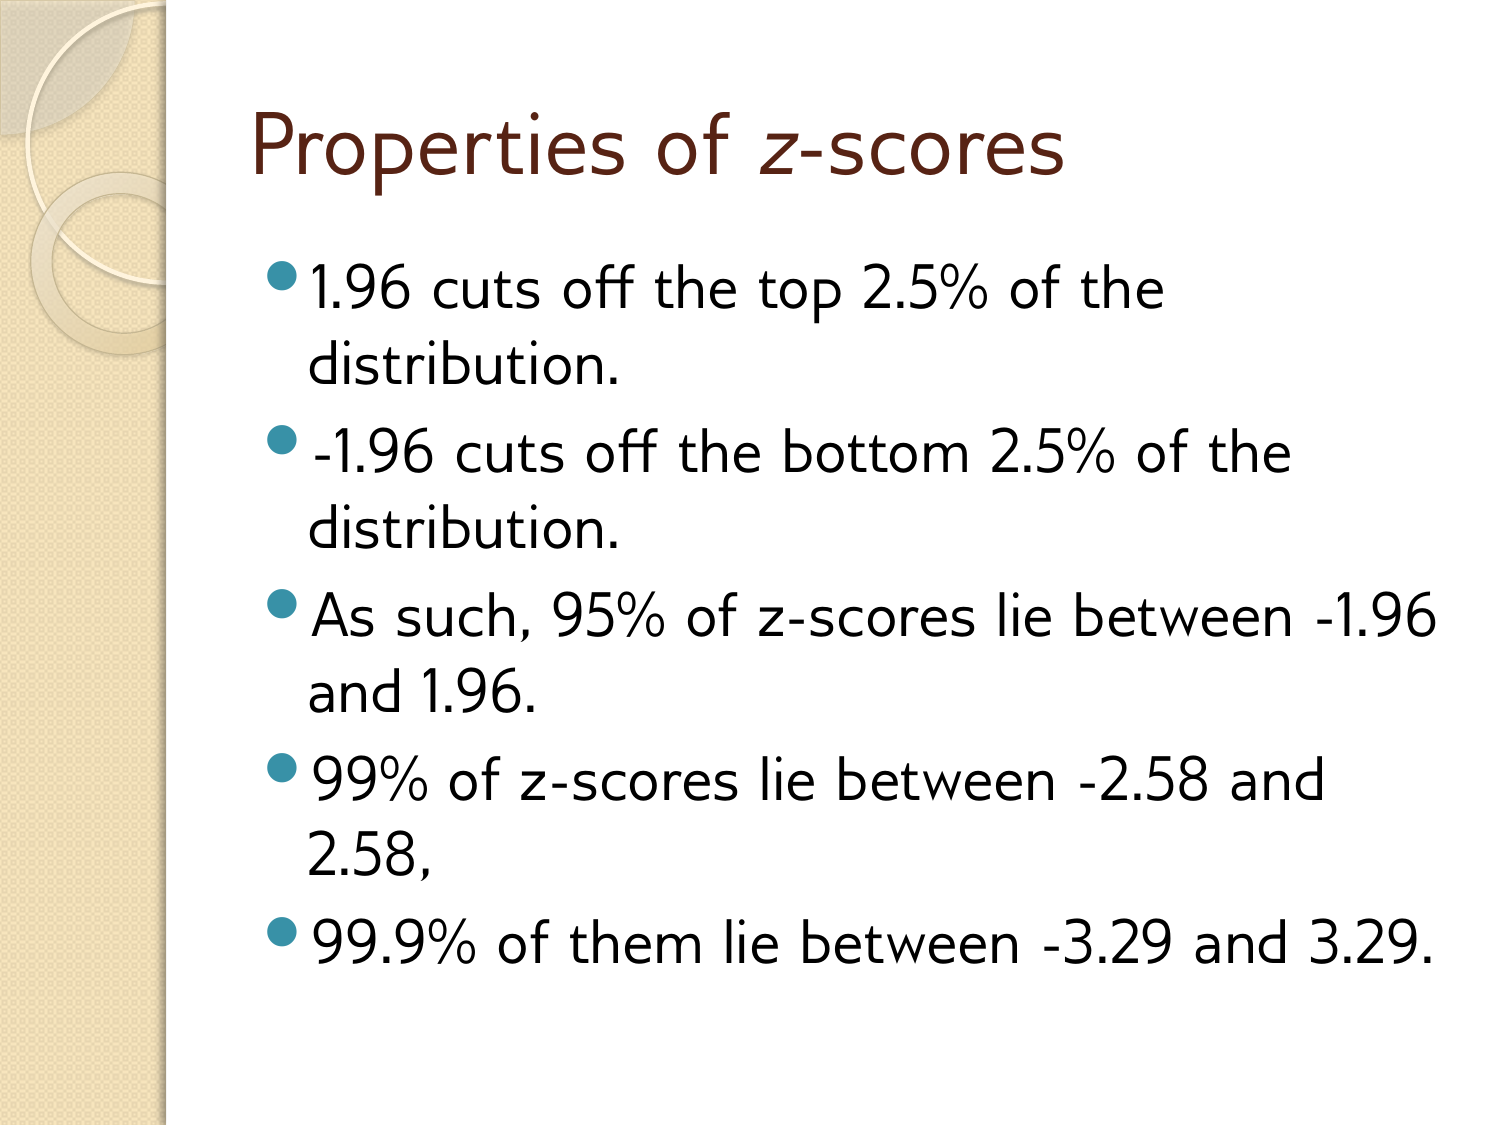

# Properties of z-scores
1.96 cuts off the top 2.5% of the distribution.
−1.96 cuts off the bottom 2.5% of the distribution.
As such, 95% of z-scores lie between −1.96 and 1.96.
99% of z-scores lie between −2.58 and 2.58,
99.9% of them lie between −3.29 and 3.29.